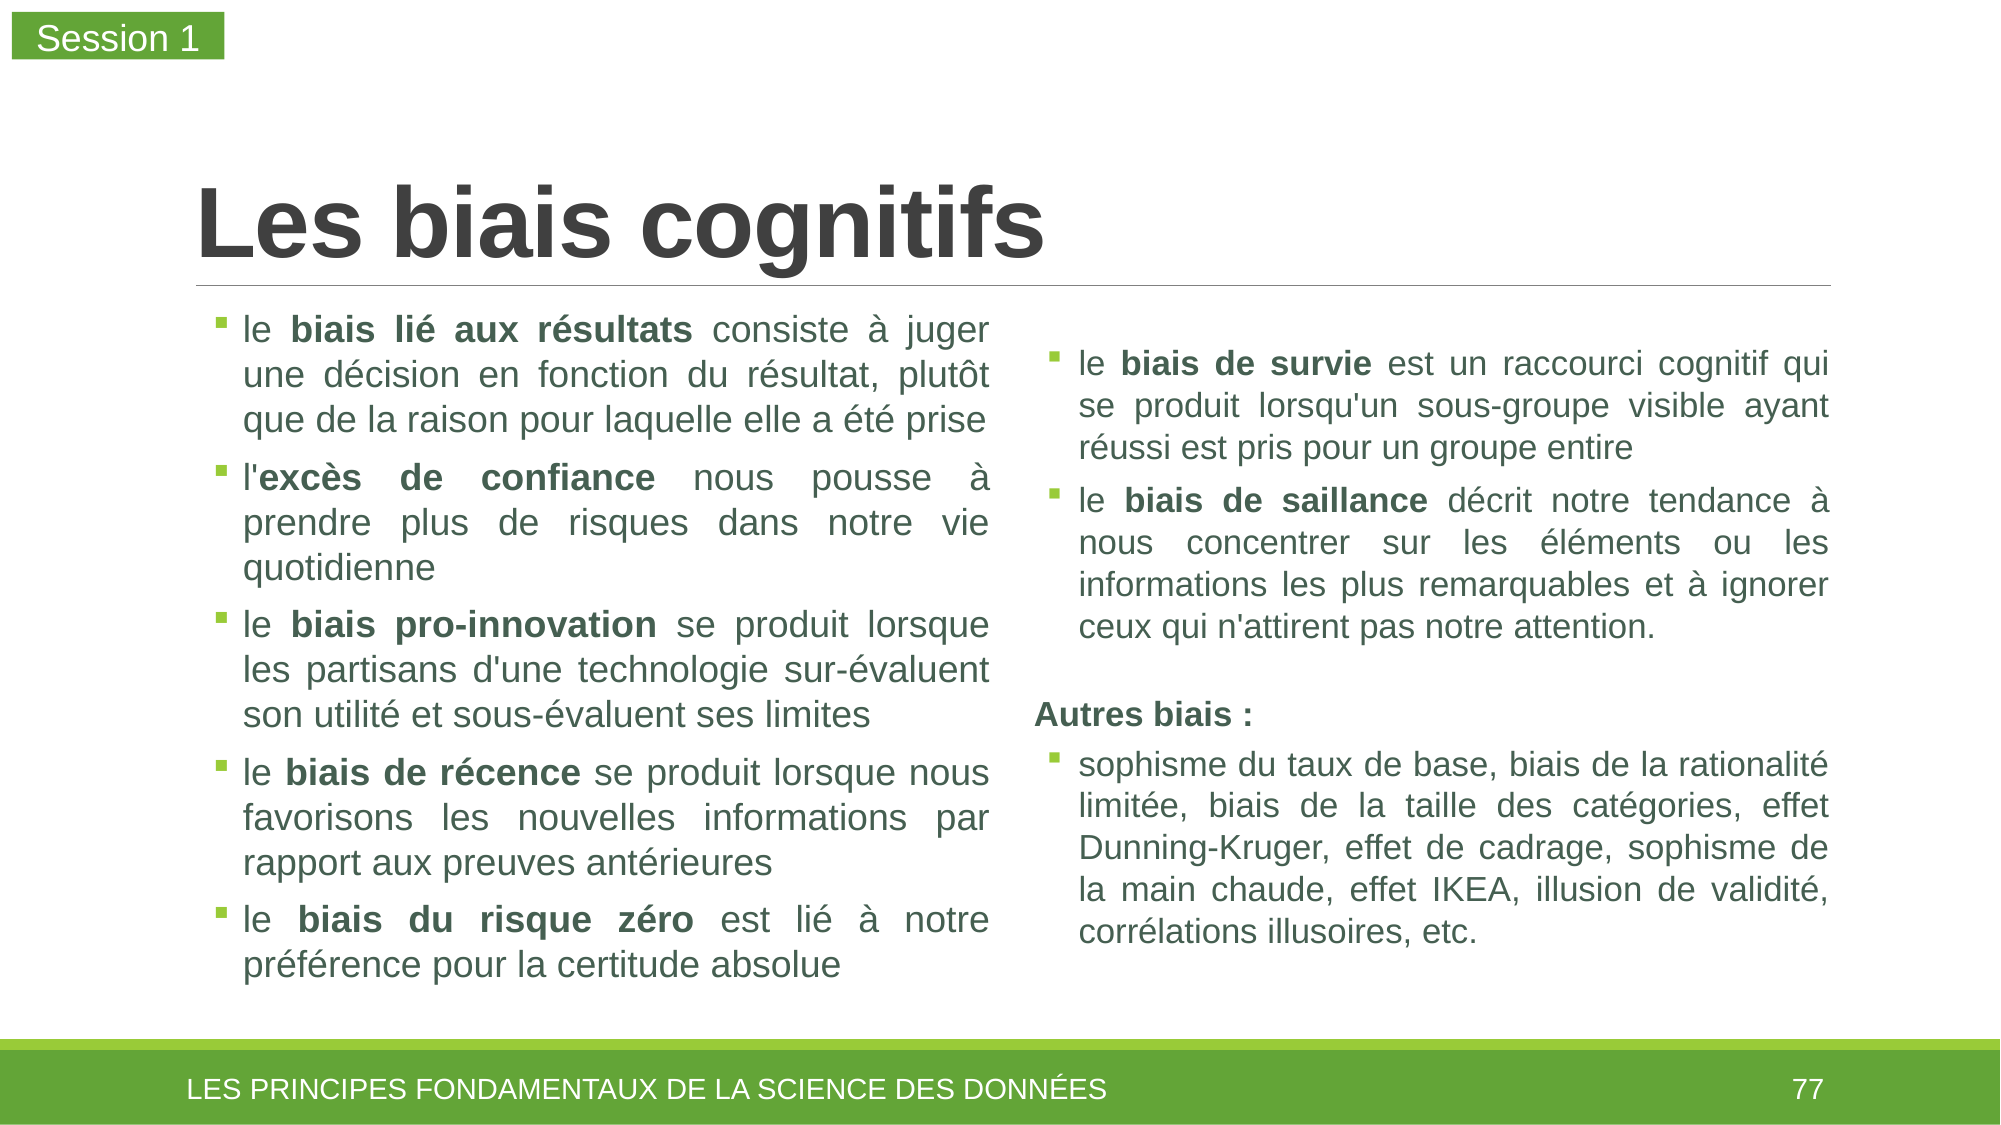

Session 1
# Les biais cognitifs
le biais de survie est un raccourci cognitif qui se produit lorsqu'un sous-groupe visible ayant réussi est pris pour un groupe entire
le biais de saillance décrit notre tendance à nous concentrer sur les éléments ou les informations les plus remarquables et à ignorer ceux qui n'attirent pas notre attention.
Autres biais :
sophisme du taux de base, biais de la rationalité limitée, biais de la taille des catégories, effet Dunning-Kruger, effet de cadrage, sophisme de la main chaude, effet IKEA, illusion de validité, corrélations illusoires, etc.
le biais lié aux résultats consiste à juger une décision en fonction du résultat, plutôt que de la raison pour laquelle elle a été prise
l'excès de confiance nous pousse à prendre plus de risques dans notre vie quotidienne
le biais pro-innovation se produit lorsque les partisans d'une technologie sur-évaluent son utilité et sous-évaluent ses limites
le biais de récence se produit lorsque nous favorisons les nouvelles informations par rapport aux preuves antérieures
le biais du risque zéro est lié à notre préférence pour la certitude absolue
LES PRINCIPES FONDAMENTAUX DE LA SCIENCE DES DONNÉES
77